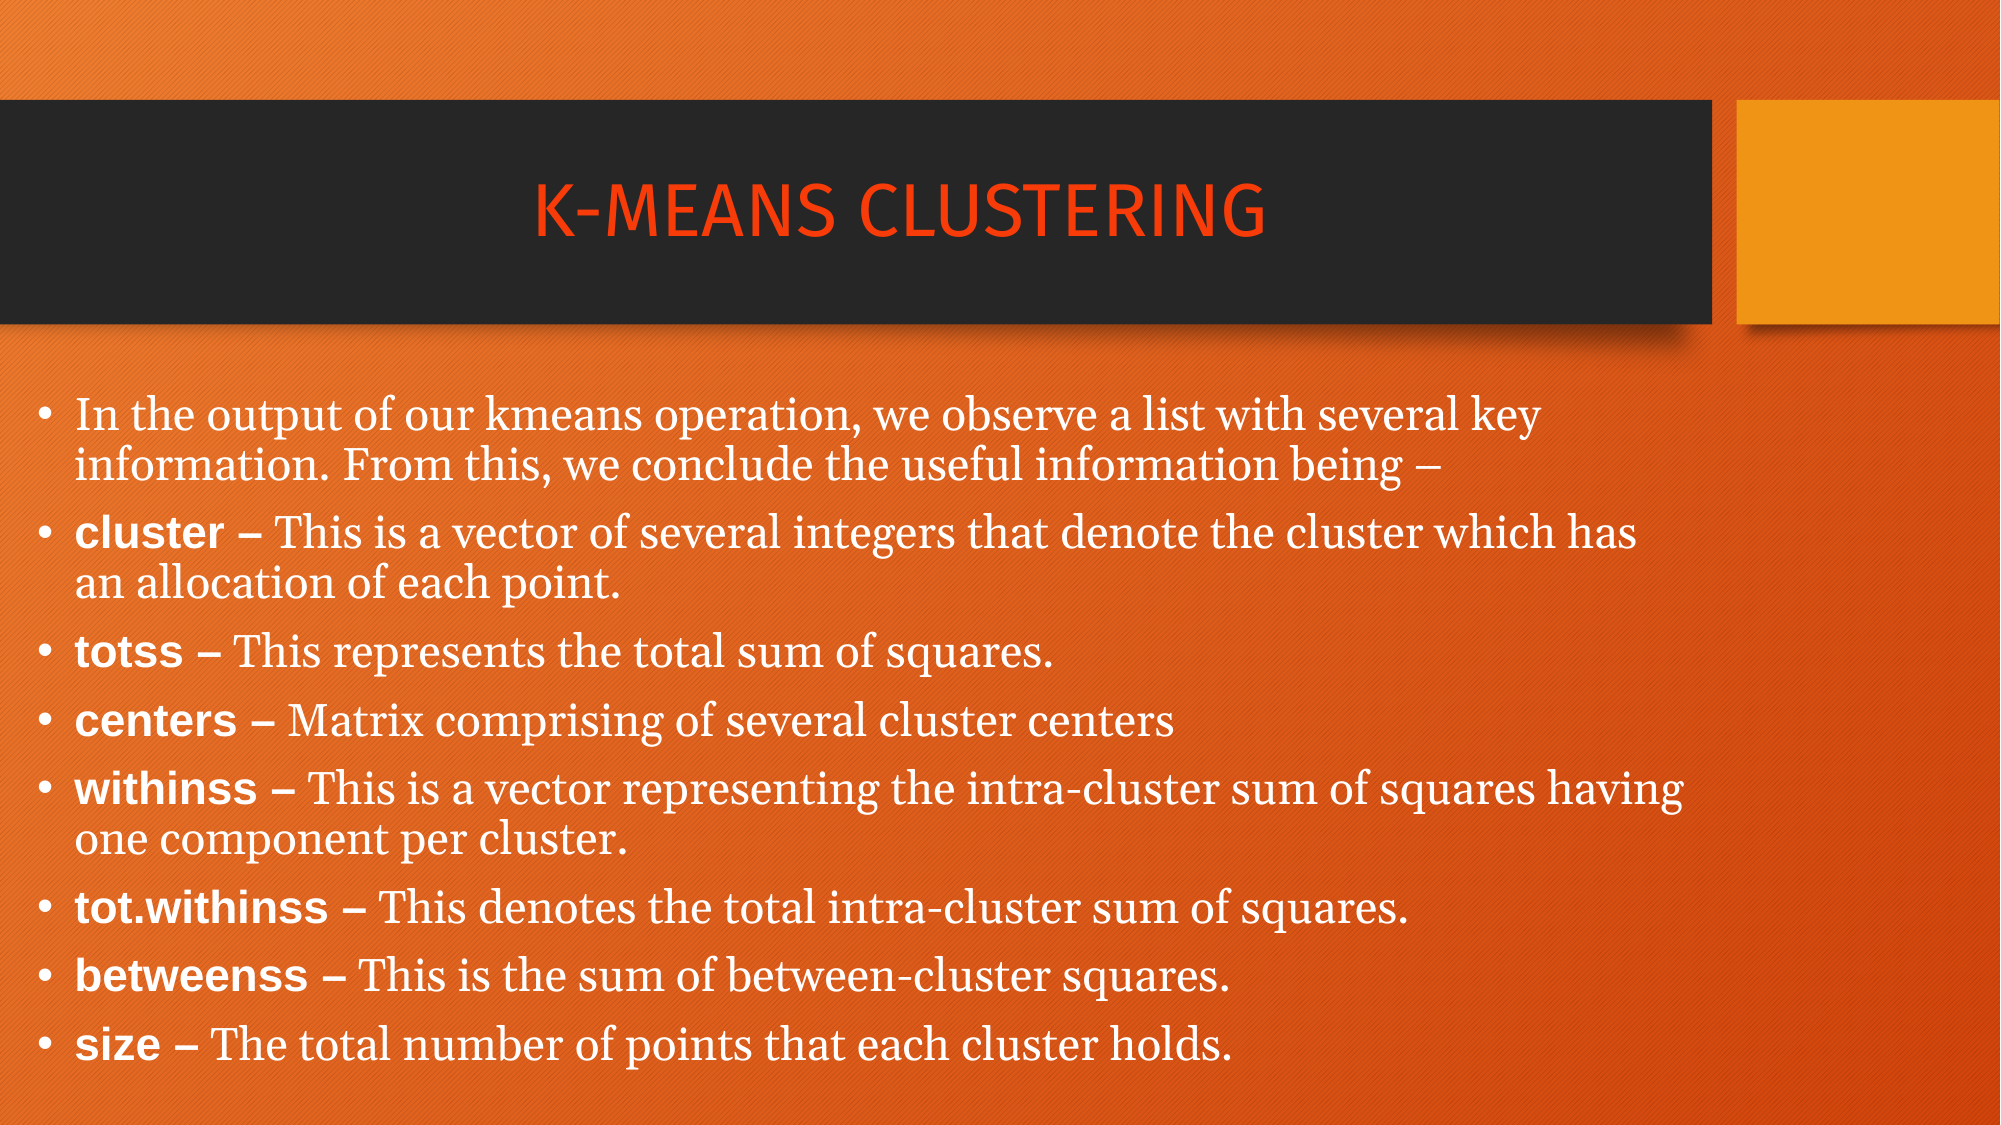

# K-MEANS CLUSTERING
In the output of our kmeans operation, we observe a list with several key information. From this, we conclude the useful information being –
cluster – This is a vector of several integers that denote the cluster which has an allocation of each point.
totss – This represents the total sum of squares.
centers – Matrix comprising of several cluster centers
withinss – This is a vector representing the intra-cluster sum of squares having one component per cluster.
tot.withinss – This denotes the total intra-cluster sum of squares.
betweenss – This is the sum of between-cluster squares.
size – The total number of points that each cluster holds.